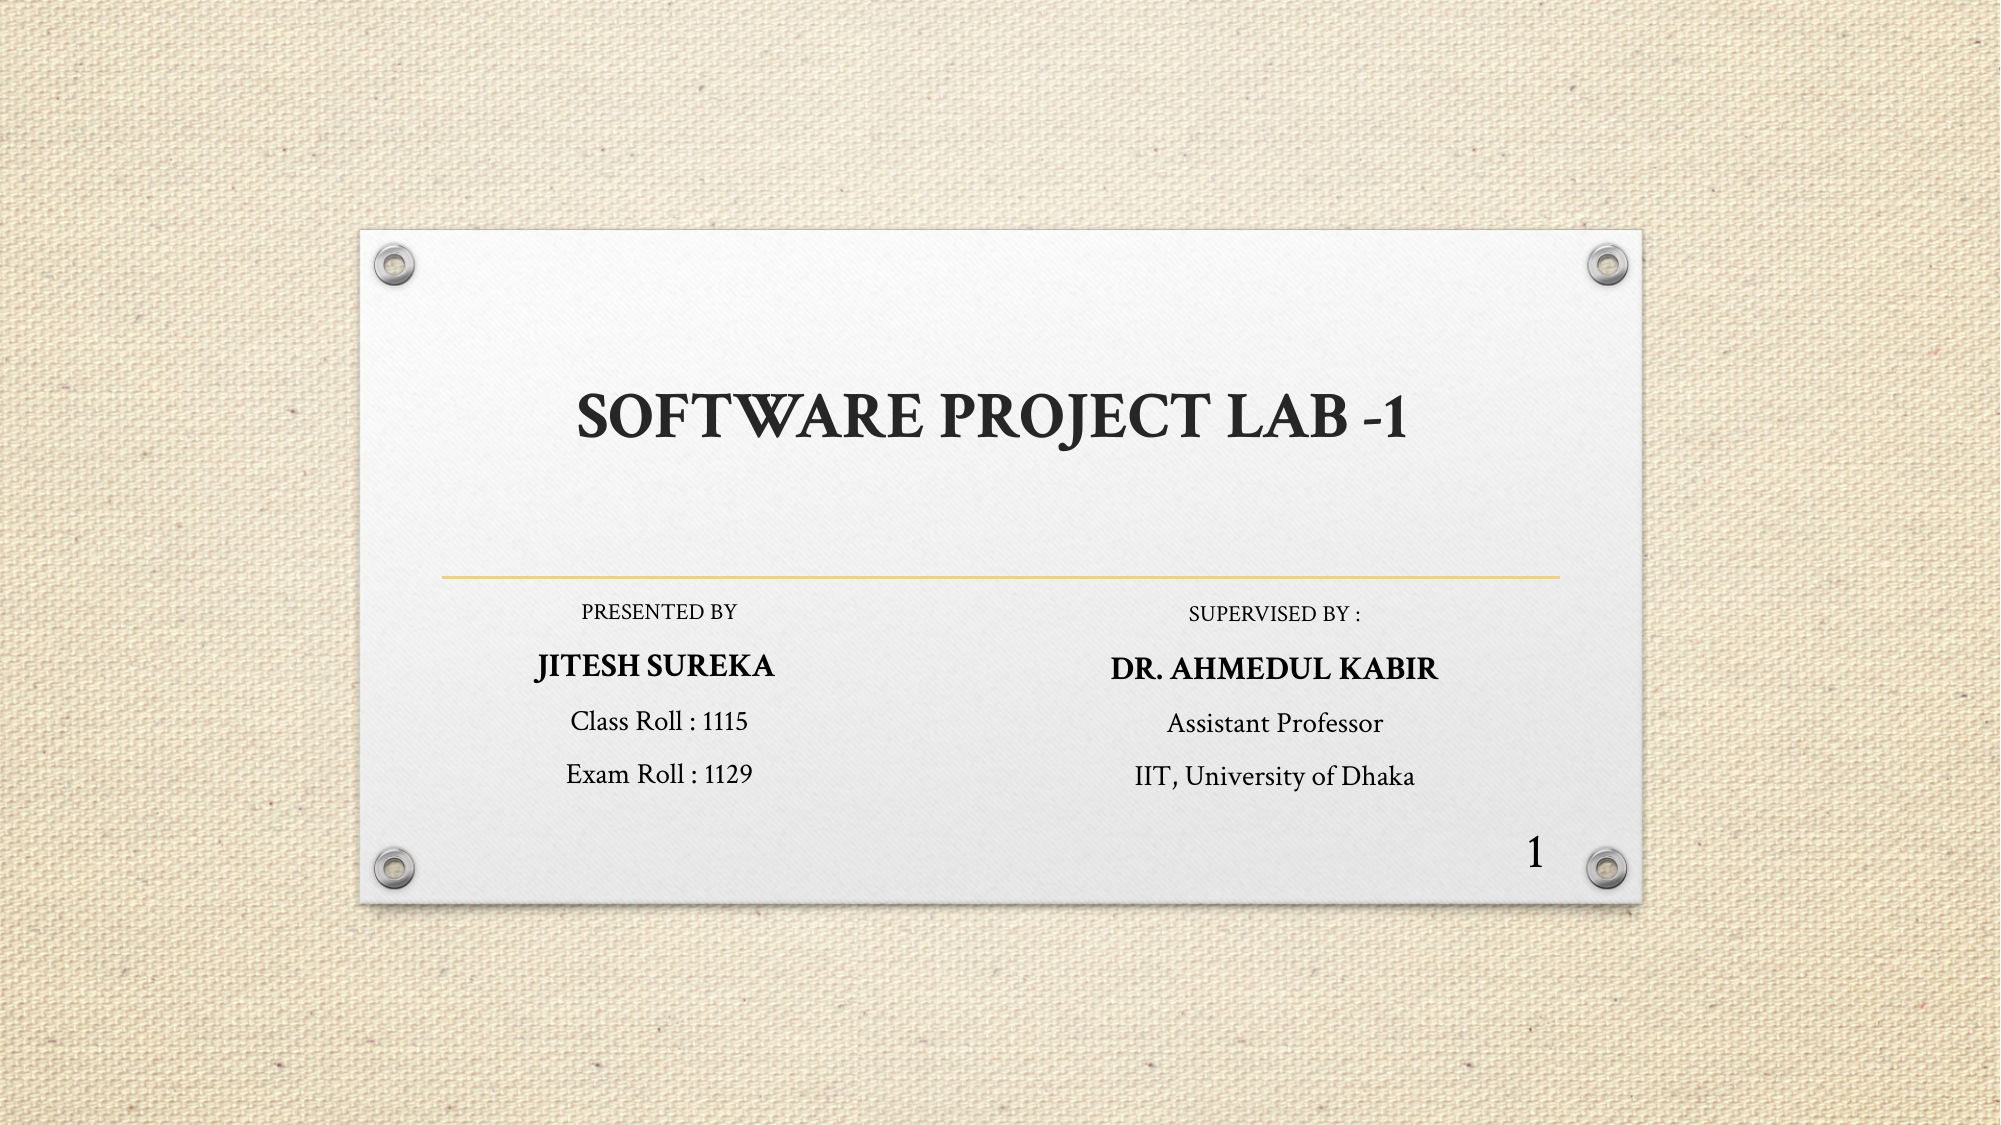

# SOFTWARE PROJECT LAB -1
SUPERVISED BY :
DR. AHMEDUL KABIR
Assistant Professor
IIT, University of Dhaka
PRESENTED BY
JITESH SUREKA
Class Roll : 1115
Exam Roll : 1129

1